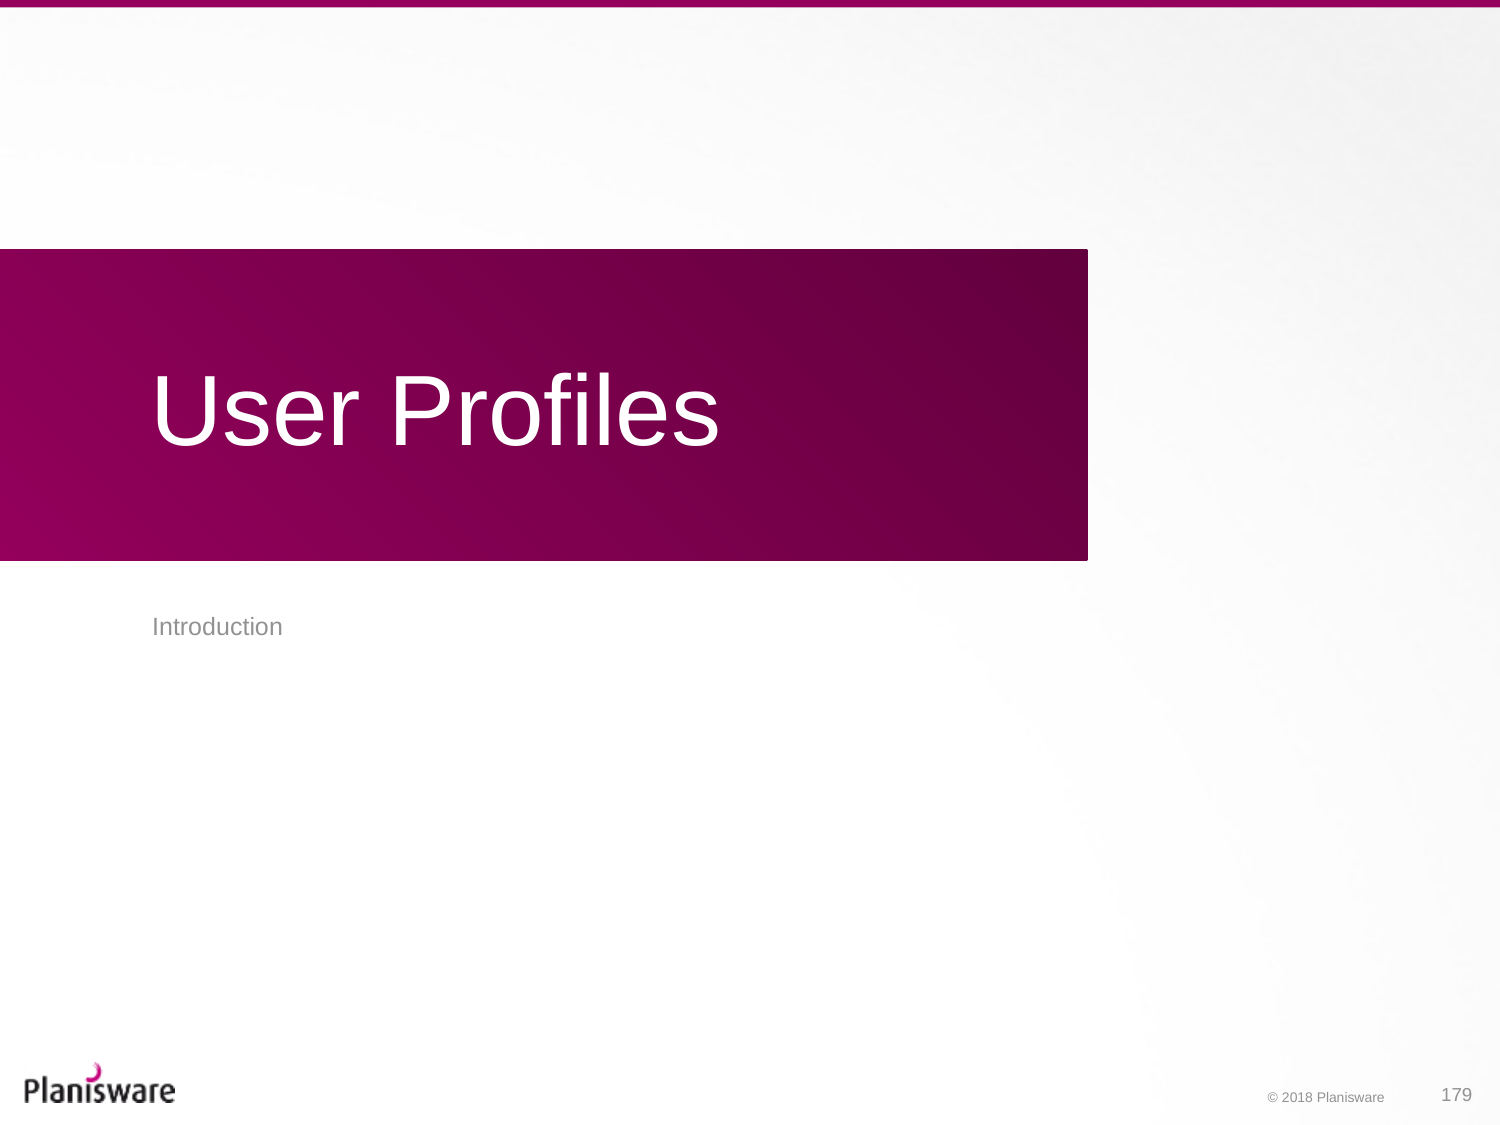

# User Profiles
Introduction
© 2018 Planisware
179